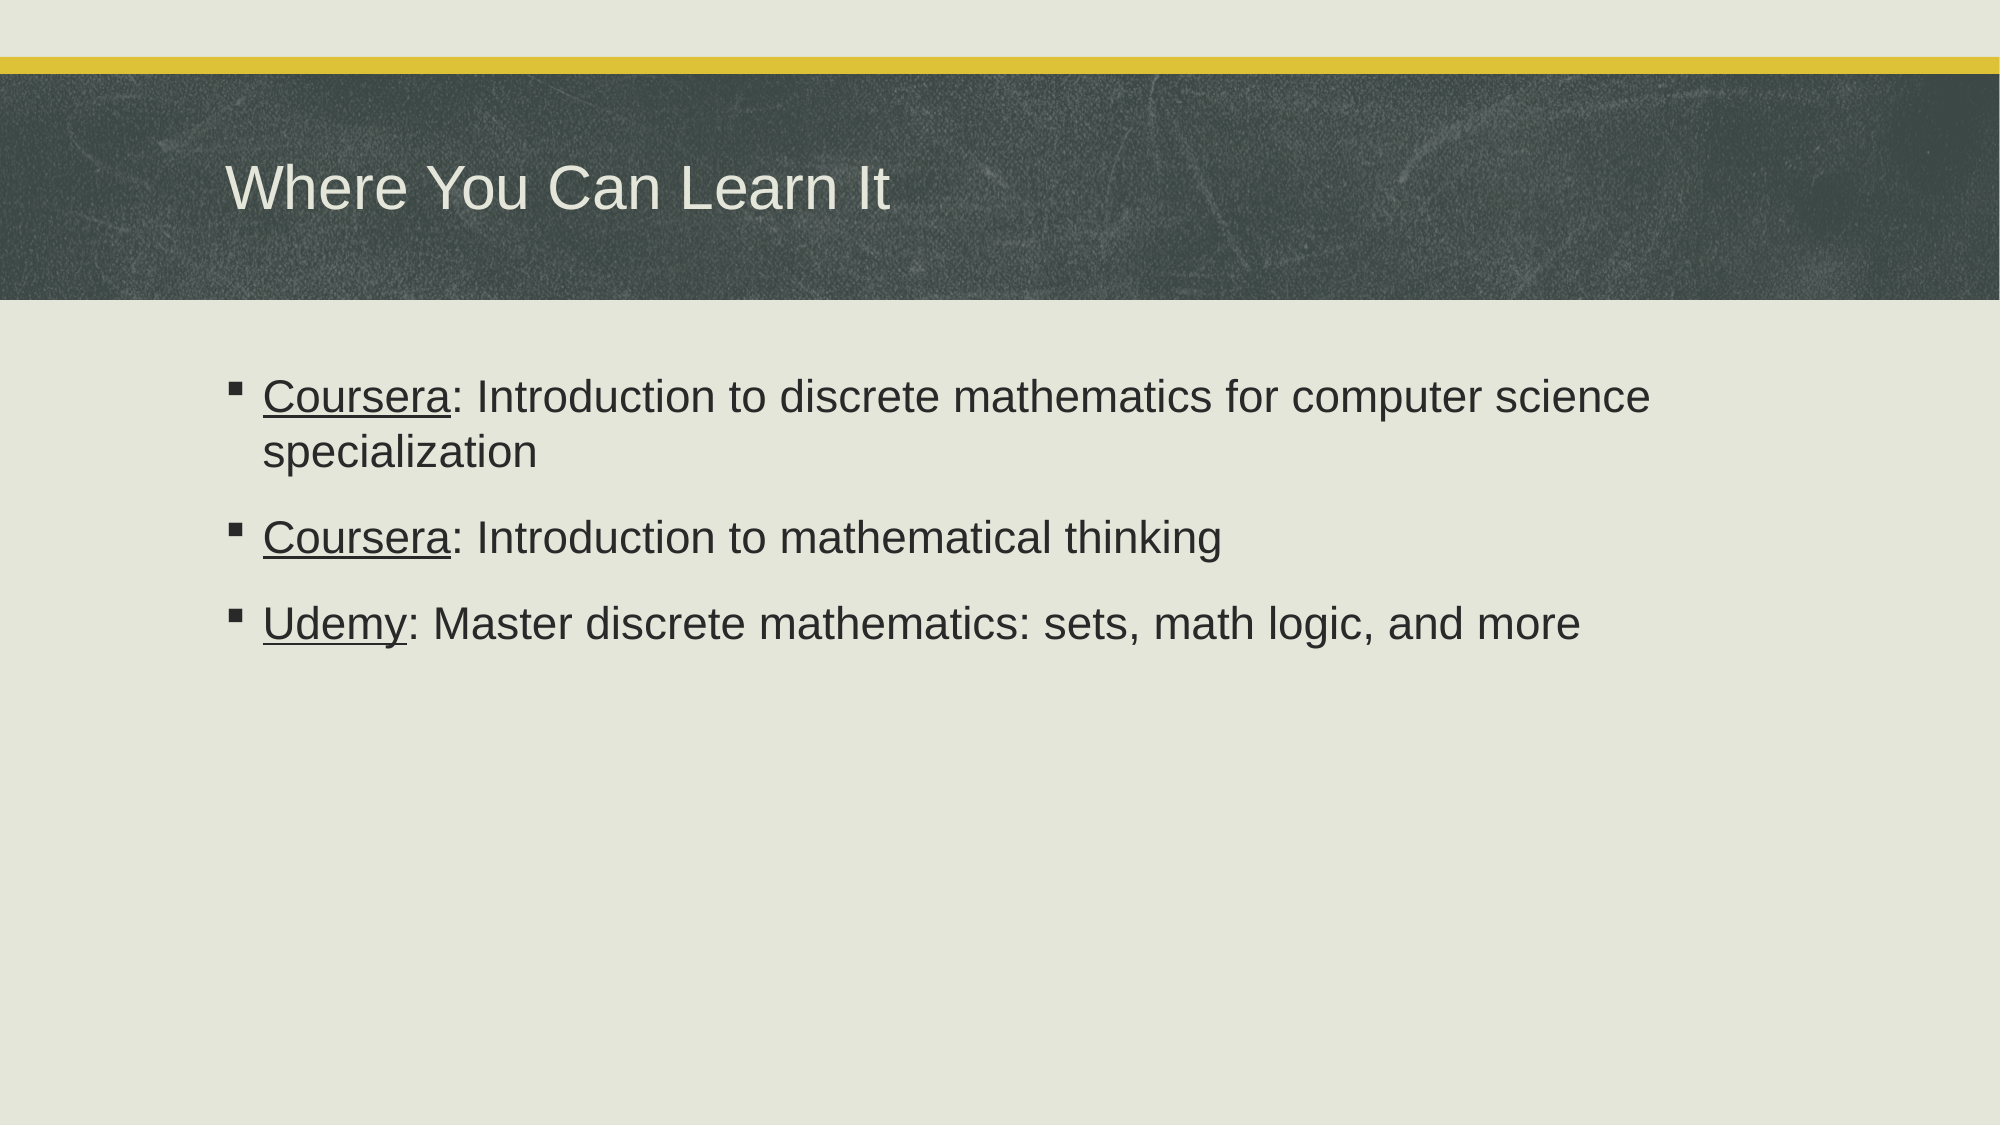

# Where You Can Learn It
Coursera: Introduction to discrete mathematics for computer science specialization
Coursera: Introduction to mathematical thinking
Udemy: Master discrete mathematics: sets, math logic, and more